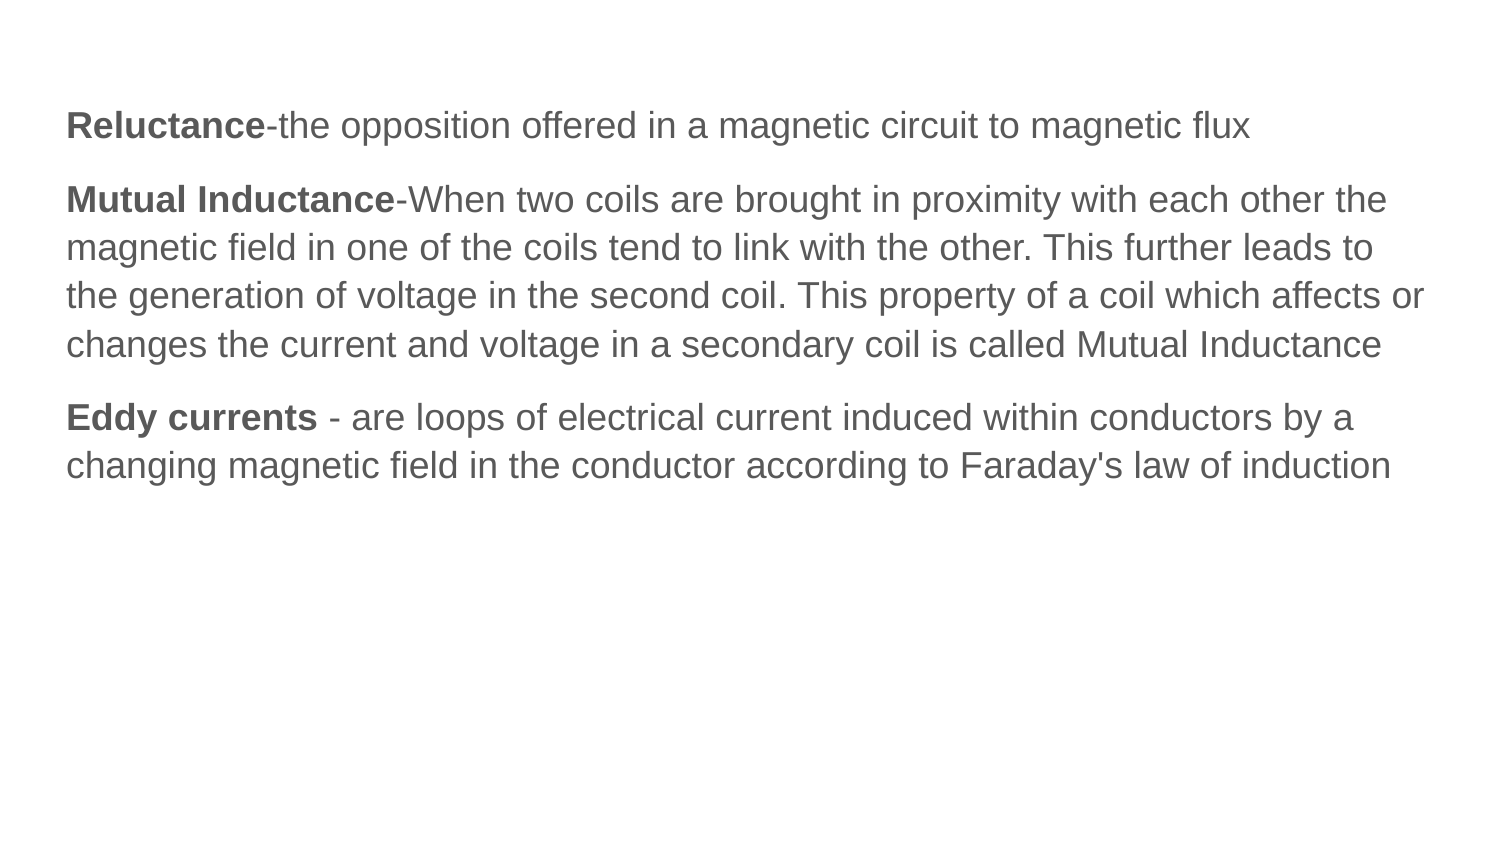

Reluctance-the opposition offered in a magnetic circuit to magnetic flux
Mutual Inductance-When two coils are brought in proximity with each other the magnetic field in one of the coils tend to link with the other. This further leads to the generation of voltage in the second coil. This property of a coil which affects or changes the current and voltage in a secondary coil is called Mutual Inductance
Eddy currents - are loops of electrical current induced within conductors by a changing magnetic field in the conductor according to Faraday's law of induction